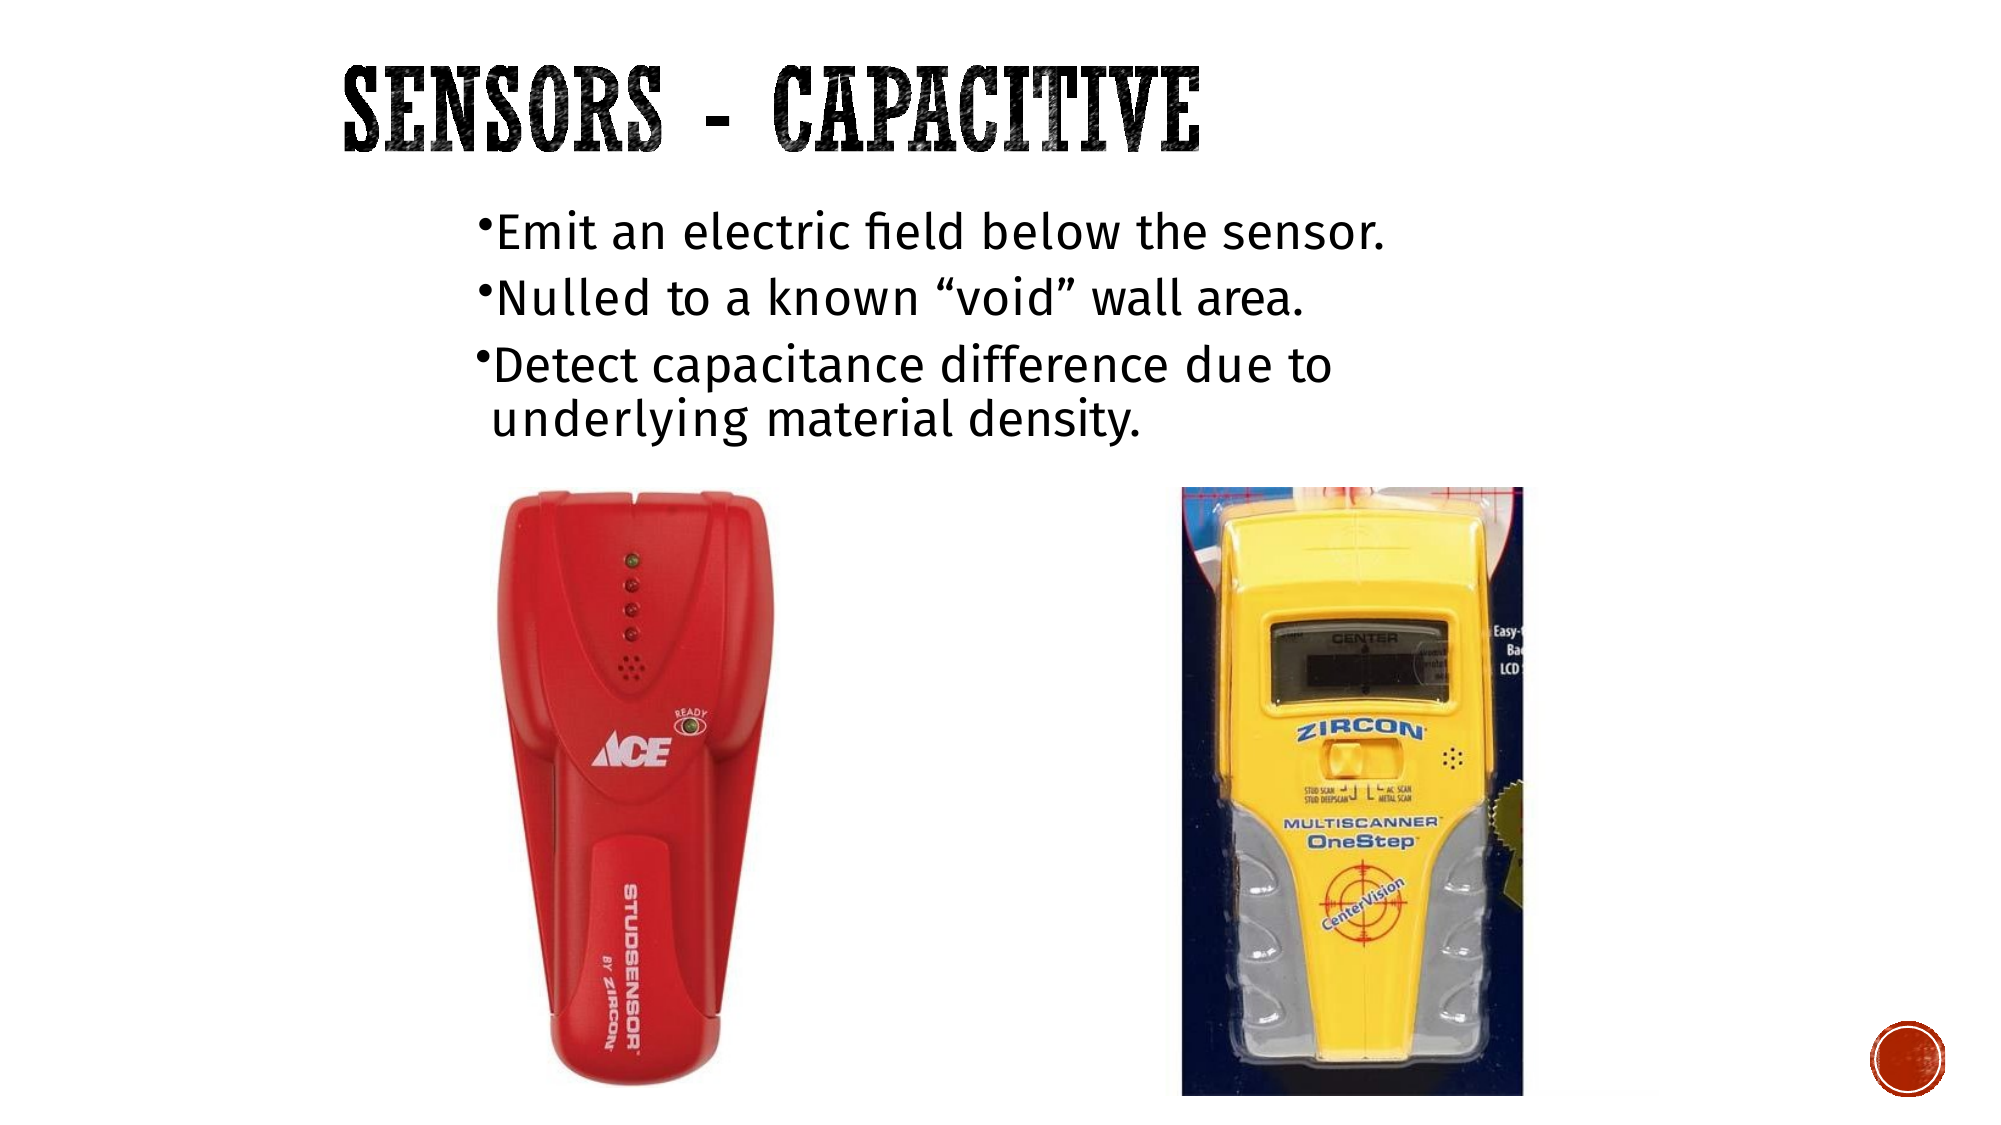

Emit an electric field below the sensor.
Nulled to a known “void” wall area.
Detect capacitance difference due to  underlying material density.